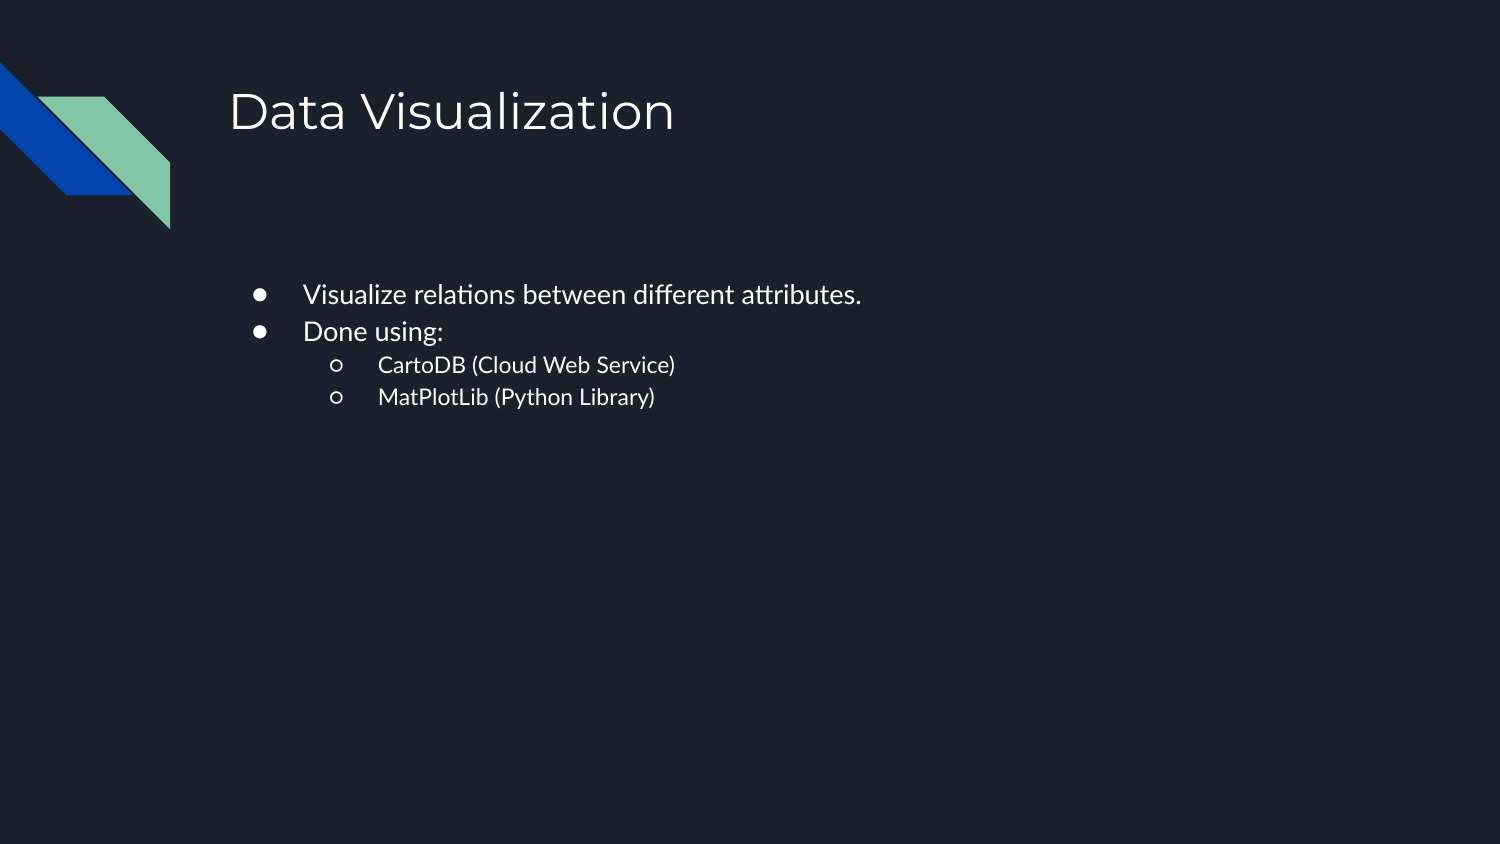

# Data Visualization
Visualize relations between different attributes.
Done using:
CartoDB (Cloud Web Service)
MatPlotLib (Python Library)